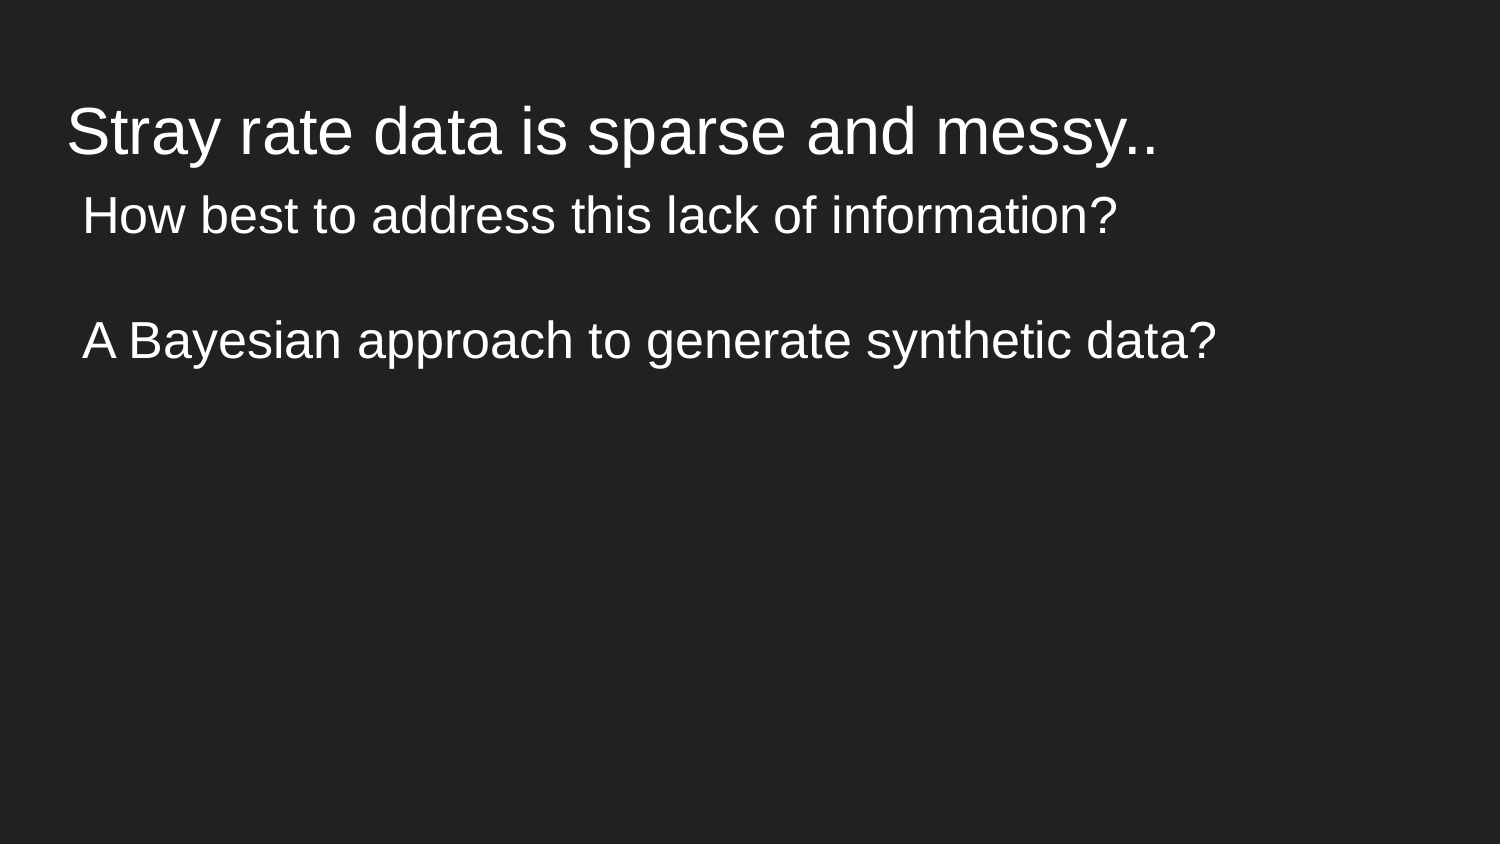

# Stray rate data is sparse and messy..
How best to address this lack of information?

A Bayesian approach to generate synthetic data?